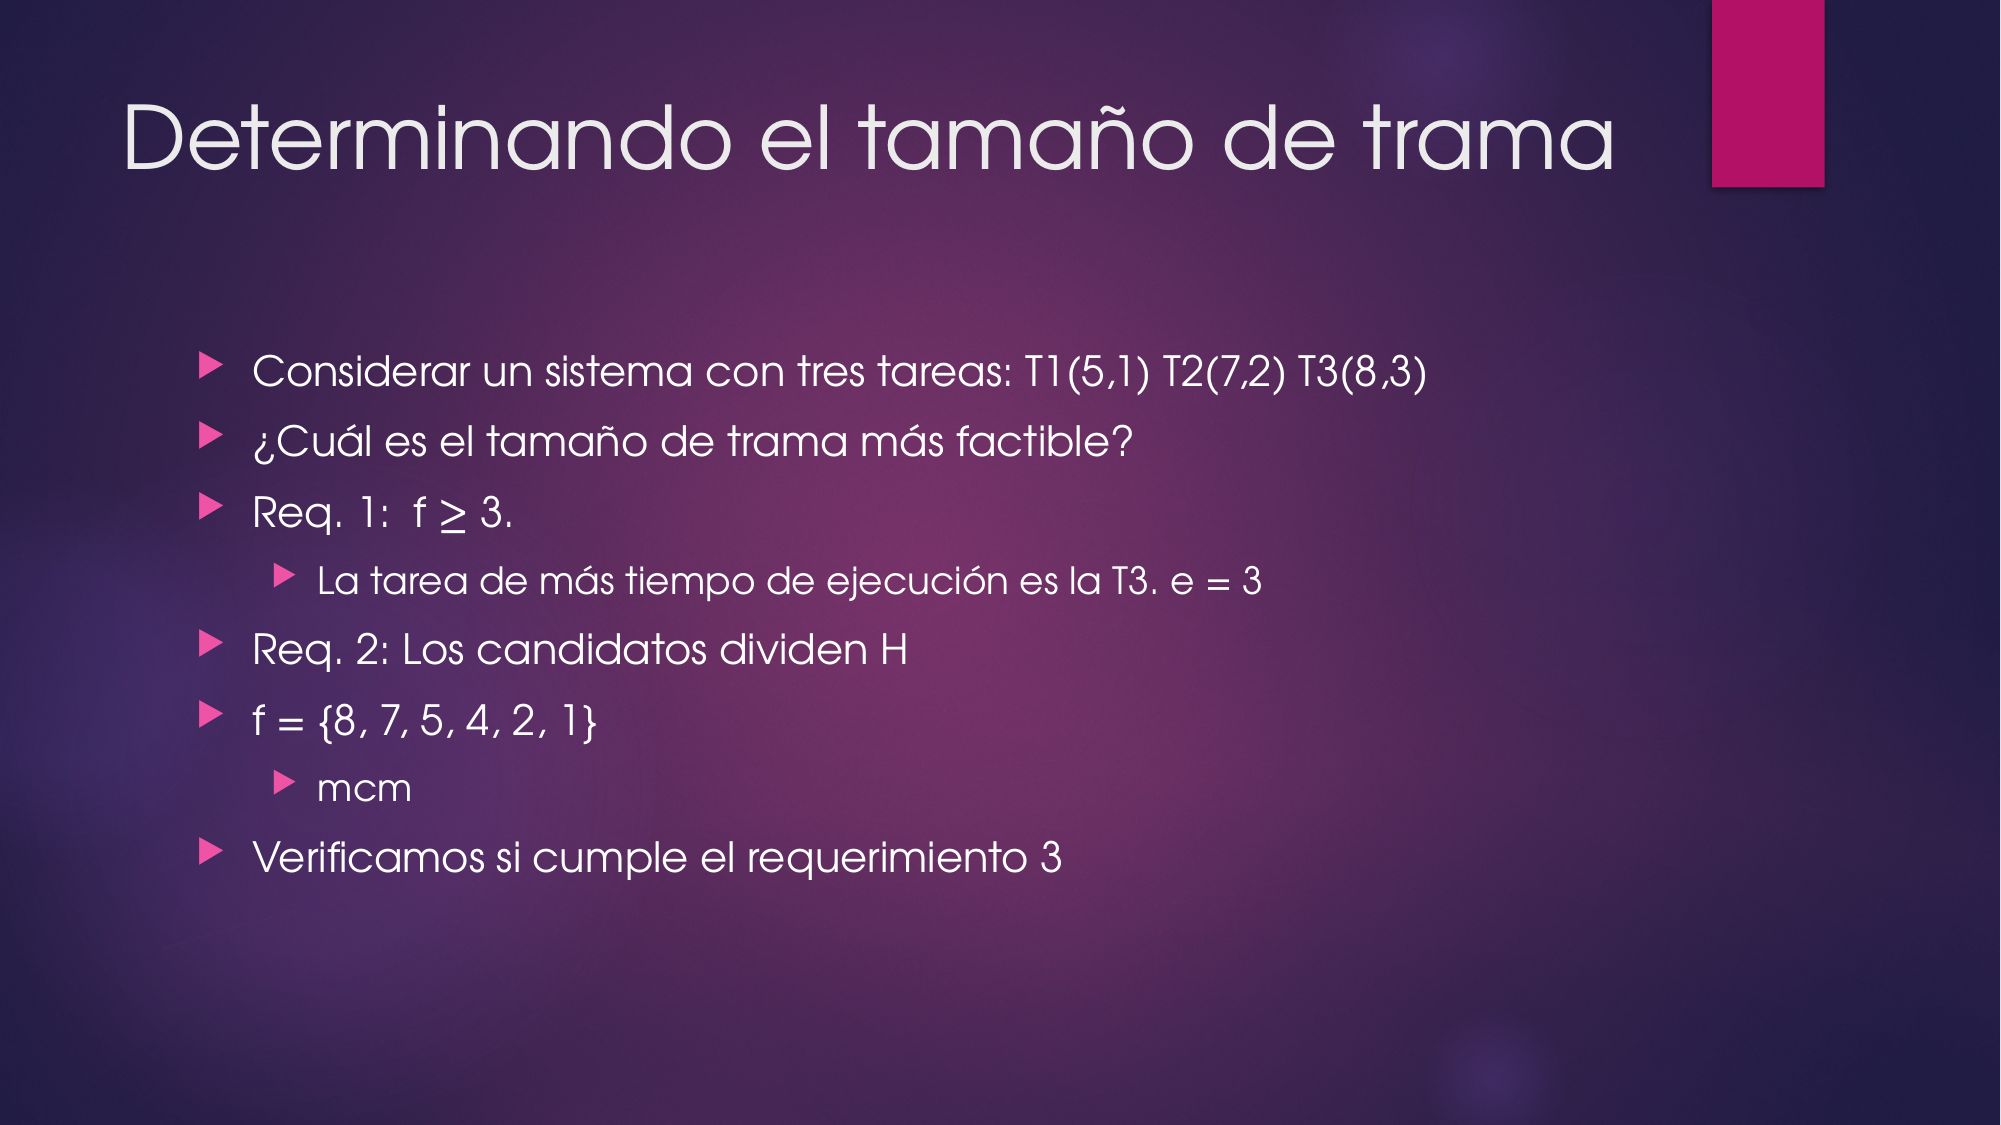

# Determinando el tamaño de trama
Considerar un sistema con tres tareas: T1(5,1) T2(7,2) T3(8,3)
¿Cuál es el tamaño de trama más factible?
Req. 1:  f ≥ 3.
La tarea de más tiempo de ejecución es la T3. e = 3
Req. 2: Los candidatos dividen H
f = {8, 7, 5, 4, 2, 1}
mcm
Verificamos si cumple el requerimiento 3